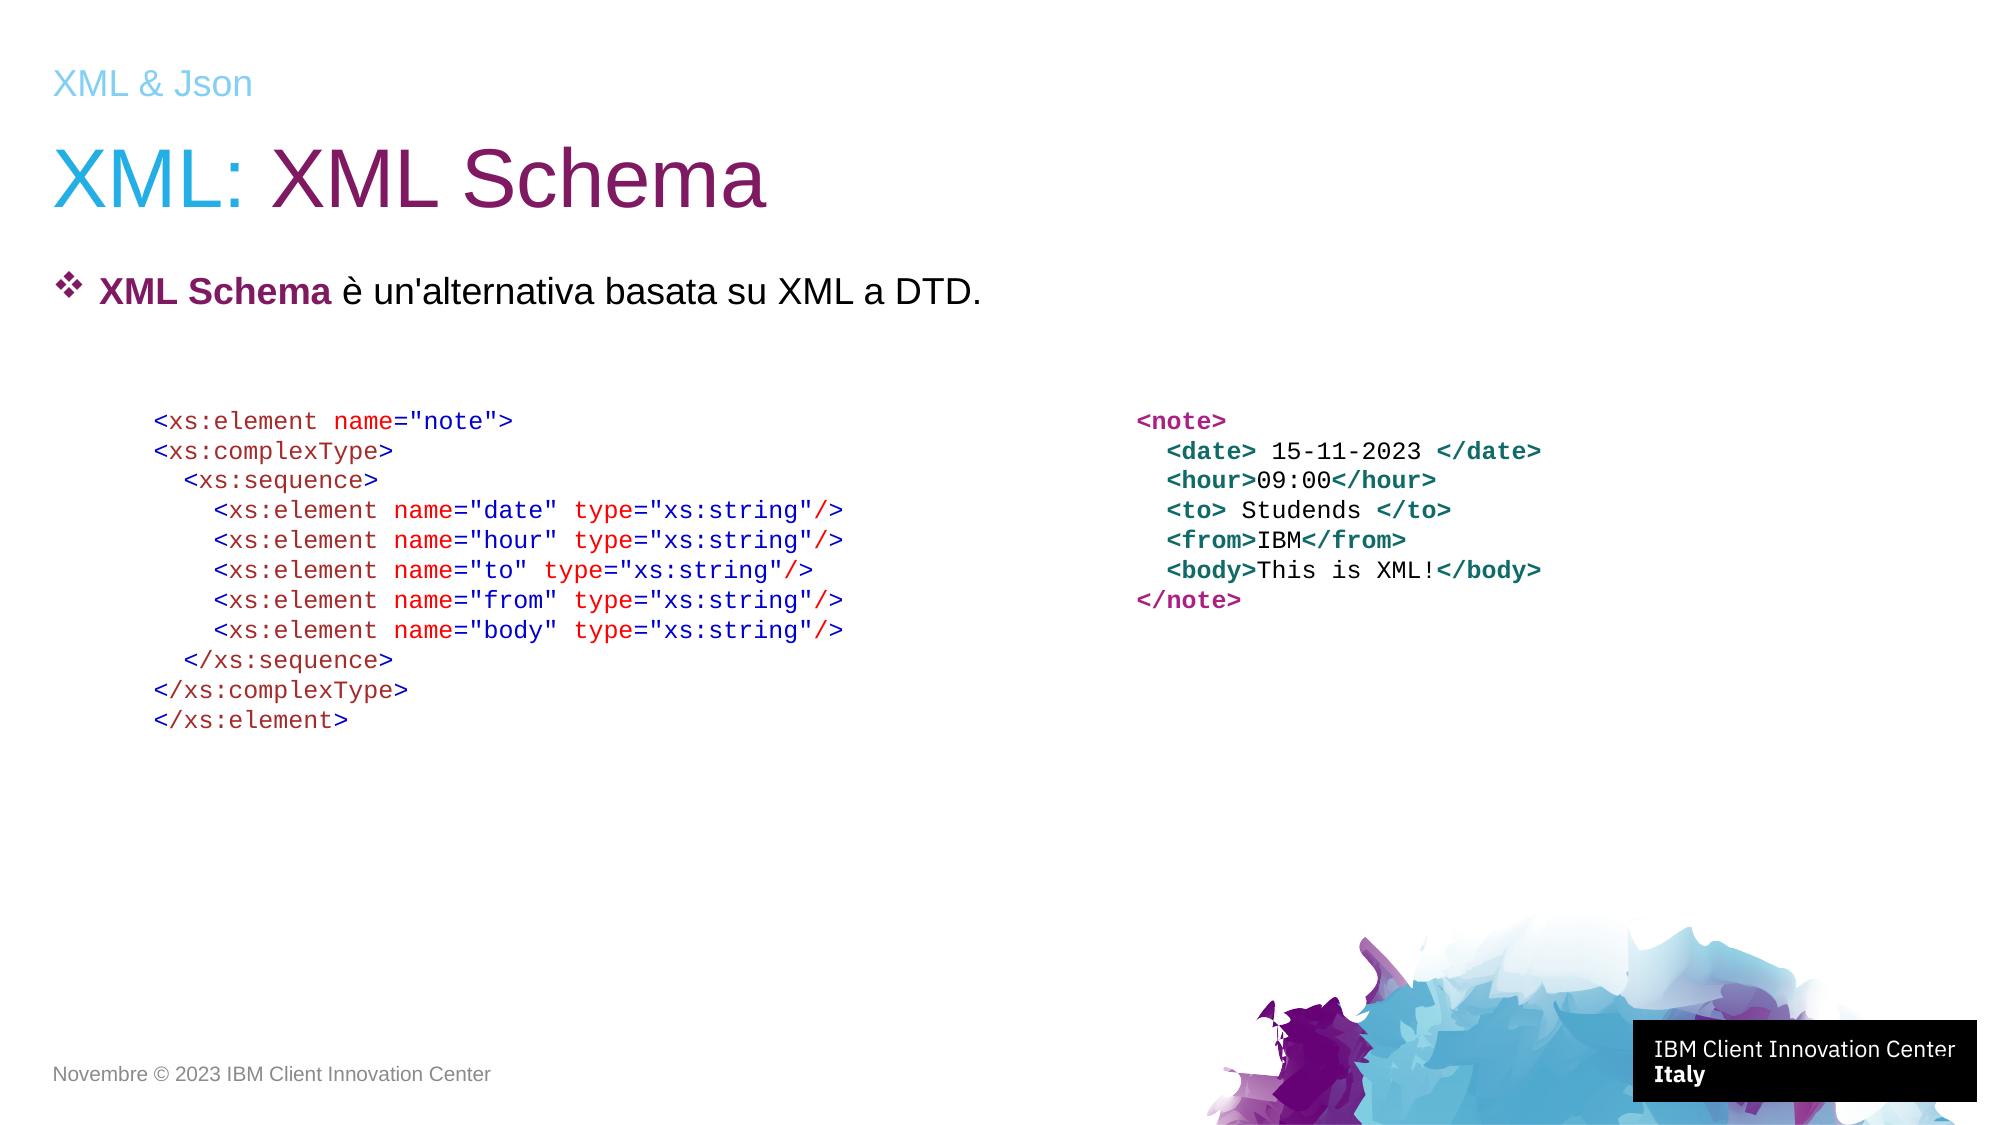

XML & Json
# XML: XML Schema
XML Schema è un'alternativa basata su XML a DTD.
<xs:element name="note">
<xs:complexType>
  <xs:sequence>
    <xs:element name="date" type="xs:string"/>
    <xs:element name="hour" type="xs:string"/>
    <xs:element name="to" type="xs:string"/>
    <xs:element name="from" type="xs:string"/>
    <xs:element name="body" type="xs:string"/>
  </xs:sequence>
</xs:complexType>
</xs:element>
<note>
  <date> 15-11-2023 </date>
  <hour>09:00</hour>
  <to> Studends </to>
  <from>IBM</from>
  <body>This is XML!</body>
</note>
8
Novembre © 2023 IBM Client Innovation Center